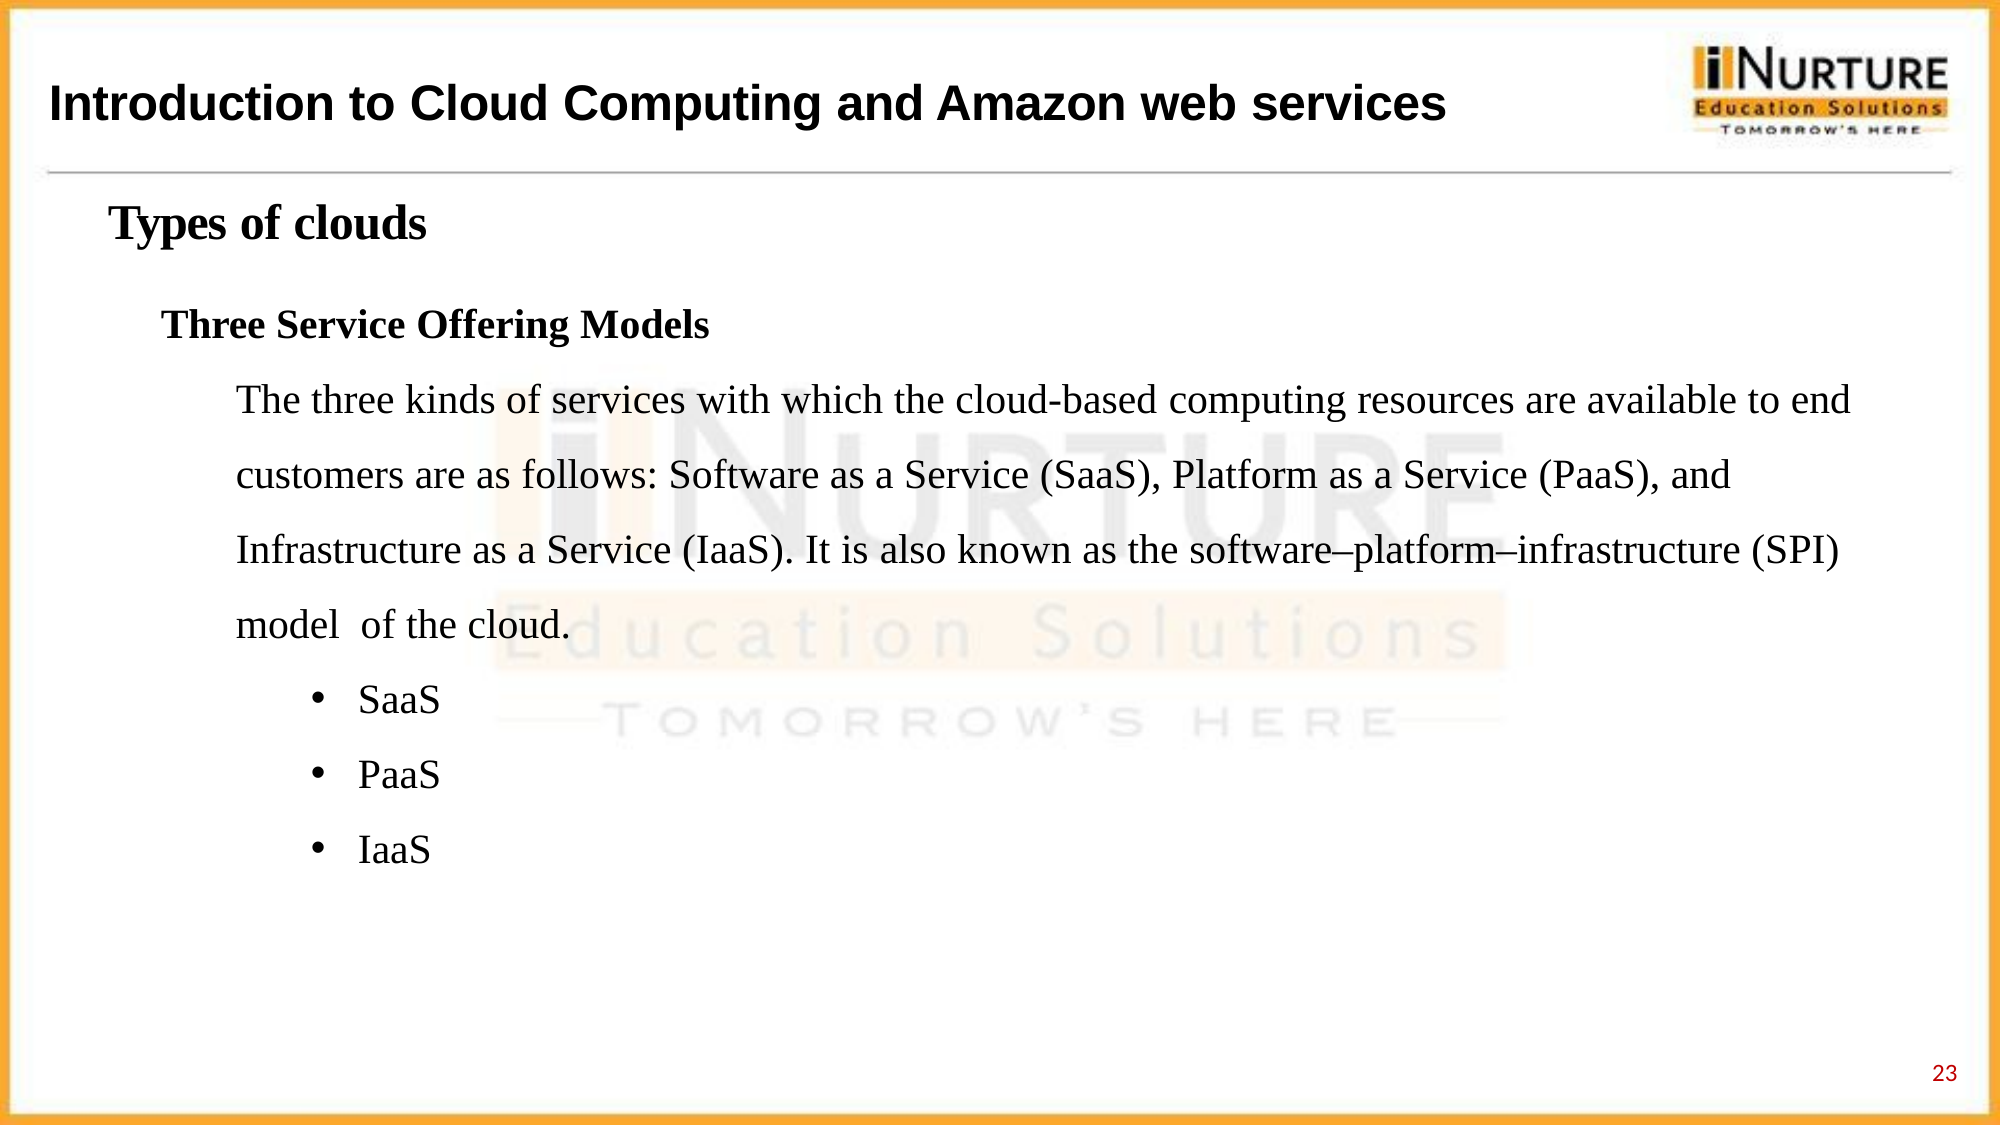

# Introduction to Cloud Computing and Amazon web services
Types of clouds
Three Service Offering Models
The three kinds of services with which the cloud-based computing resources are available to end  customers are as follows: Software as a Service (SaaS), Platform as a Service (PaaS), and  Infrastructure as a Service (IaaS). It is also known as the software–platform–infrastructure (SPI) model  of the cloud.
SaaS
PaaS
IaaS
23